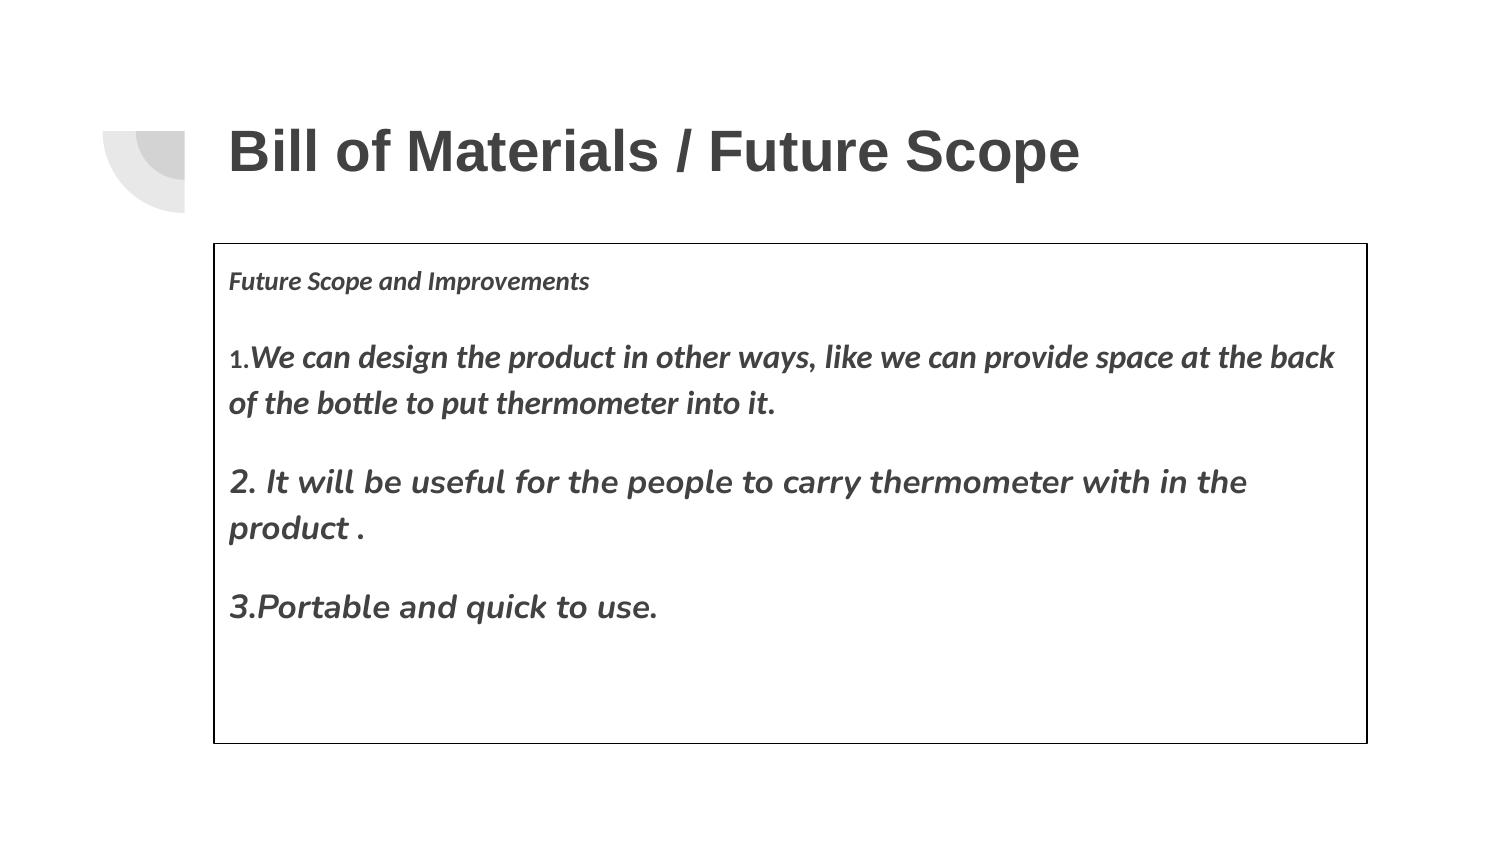

# Bill of Materials / Future Scope
Future Scope and Improvements
1.We can design the product in other ways, like we can provide space at the back of the bottle to put thermometer into it.
2. It will be useful for the people to carry thermometer with in the product .
3.Portable and quick to use.